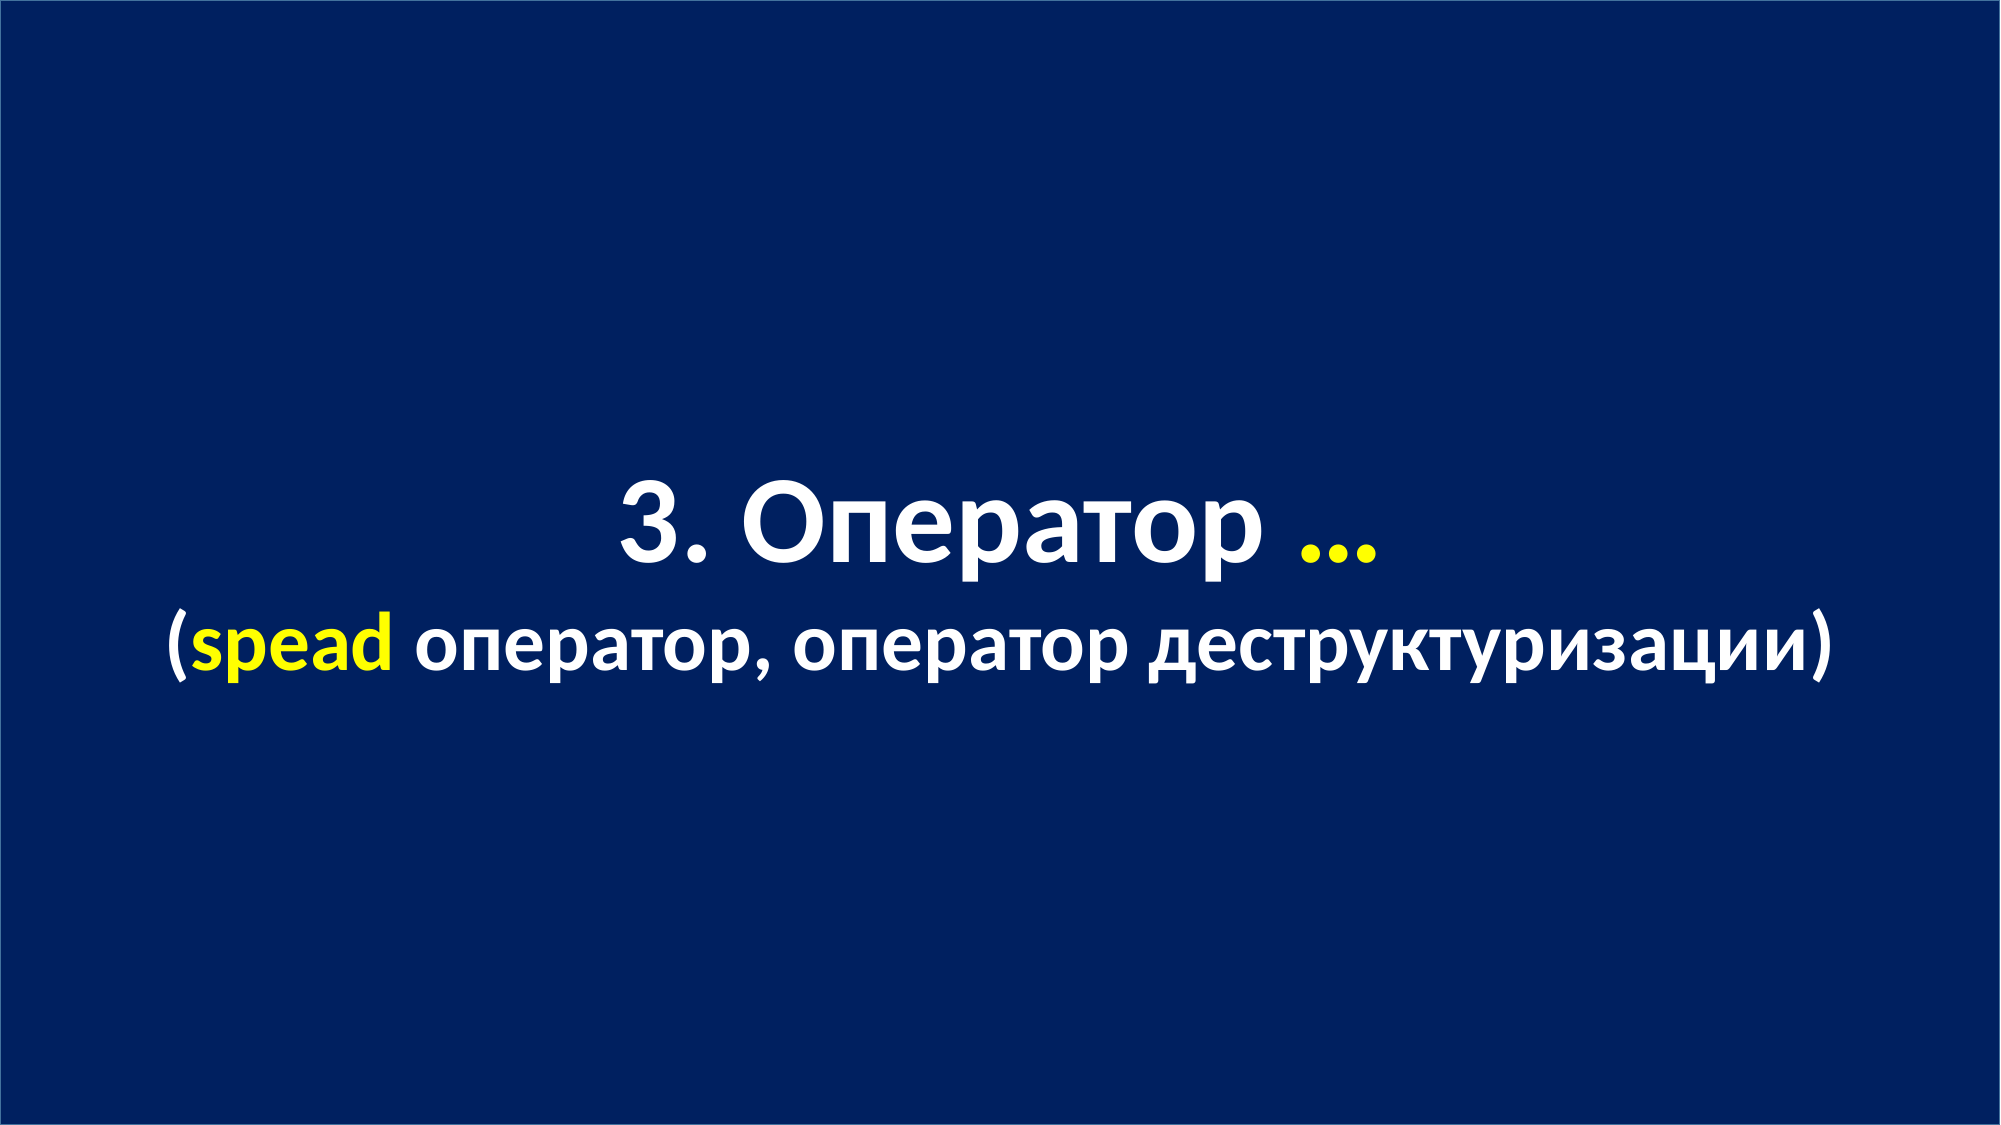

3. Оператор …
(spead оператор, оператор деструктуризации)